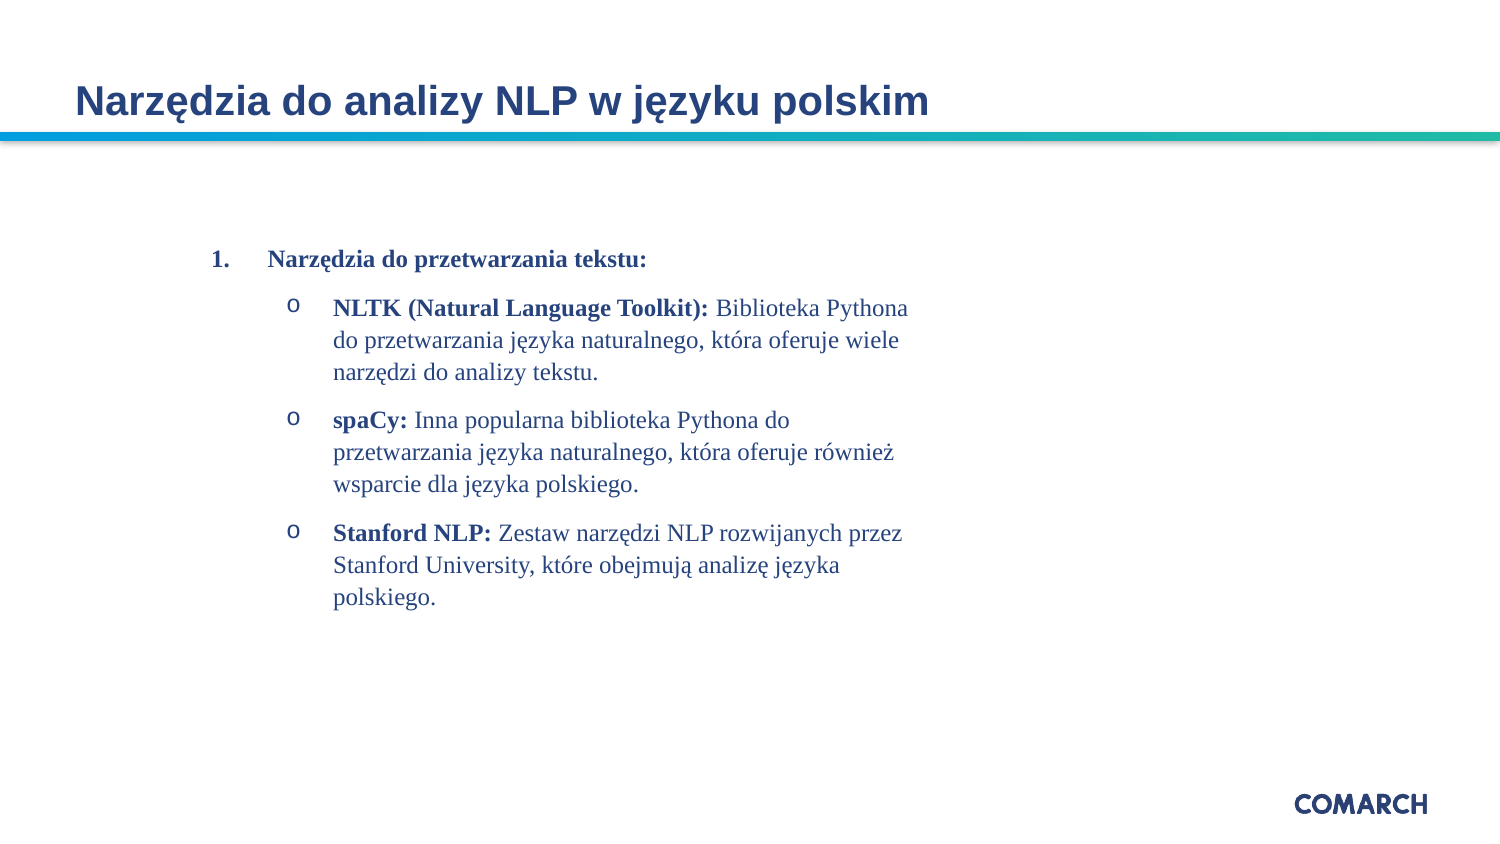

Narzędzia do analizy NLP w języku polskim
Narzędzia do przetwarzania tekstu:
NLTK (Natural Language Toolkit): Biblioteka Pythona do przetwarzania języka naturalnego, która oferuje wiele narzędzi do analizy tekstu.
spaCy: Inna popularna biblioteka Pythona do przetwarzania języka naturalnego, która oferuje również wsparcie dla języka polskiego.
Stanford NLP: Zestaw narzędzi NLP rozwijanych przez Stanford University, które obejmują analizę języka polskiego.